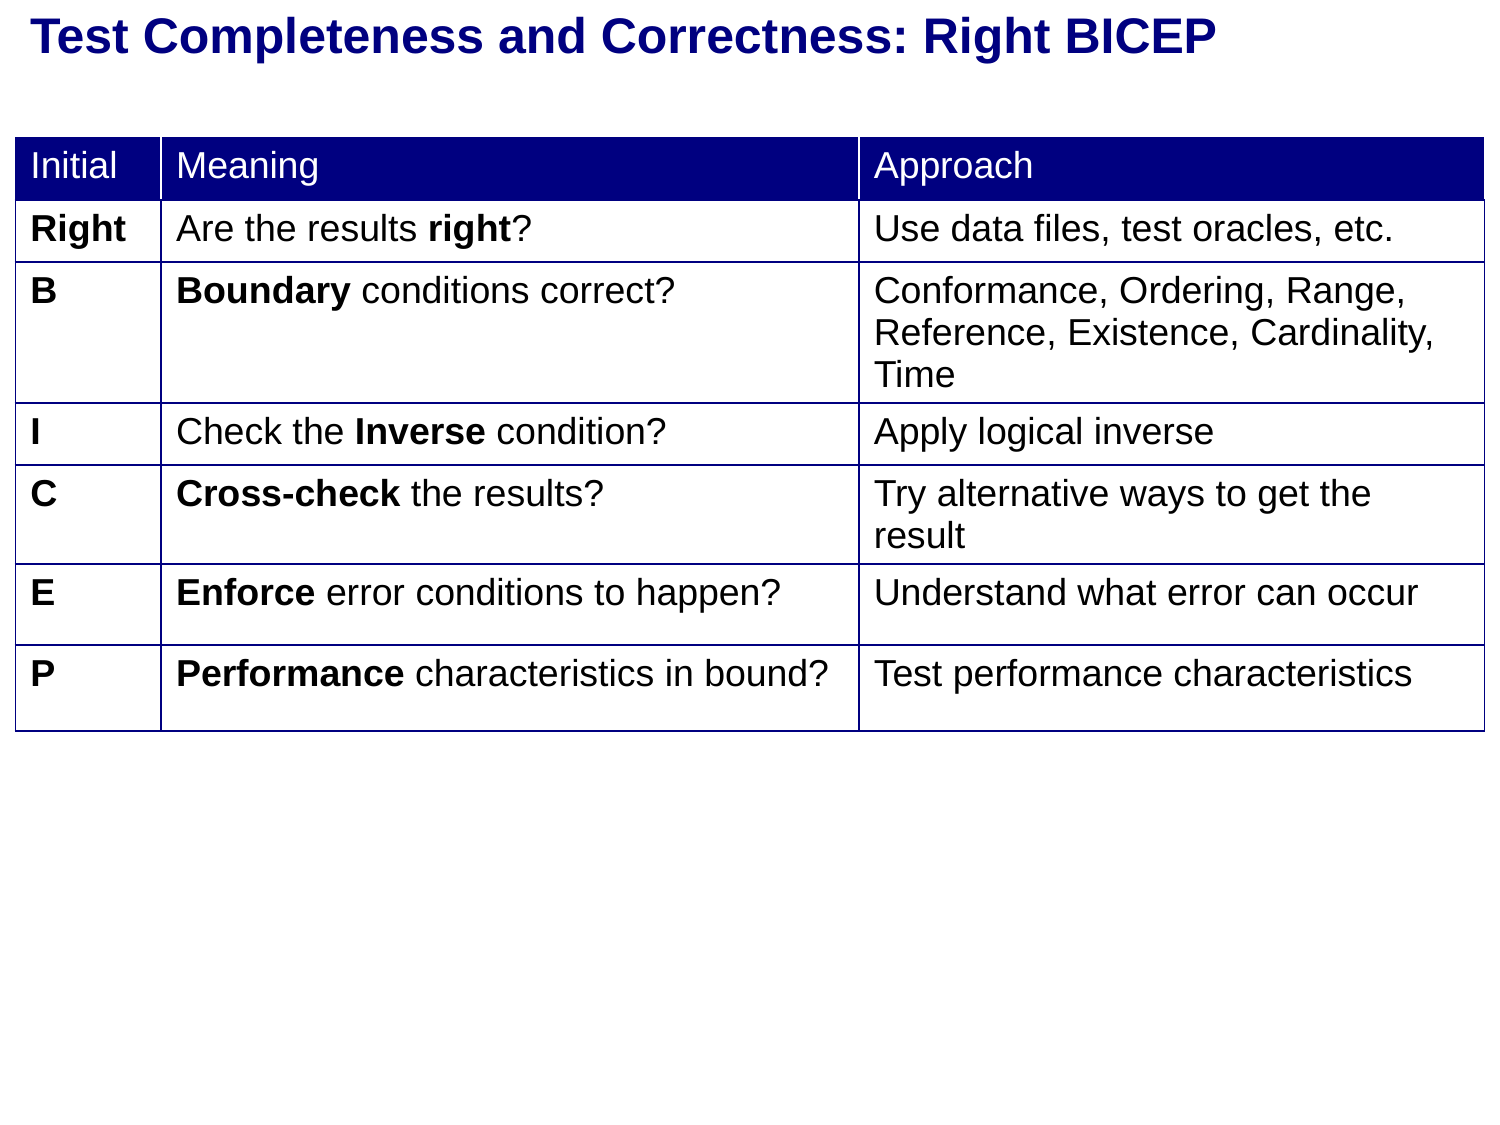

# Test Completeness and Correctness: Right BICEP
| Initial | Meaning | Approach |
| --- | --- | --- |
| Right | Are the results right? | Use data files, test oracles, etc. |
| B | Boundary conditions correct? | Conformance, Ordering, Range, Reference, Existence, Cardinality, Time |
| I | Check the Inverse condition? | Apply logical inverse |
| C | Cross-check the results? | Try alternative ways to get the result |
| E | Enforce error conditions to happen? | Understand what error can occur |
| P | Performance characteristics in bound? | Test performance characteristics |